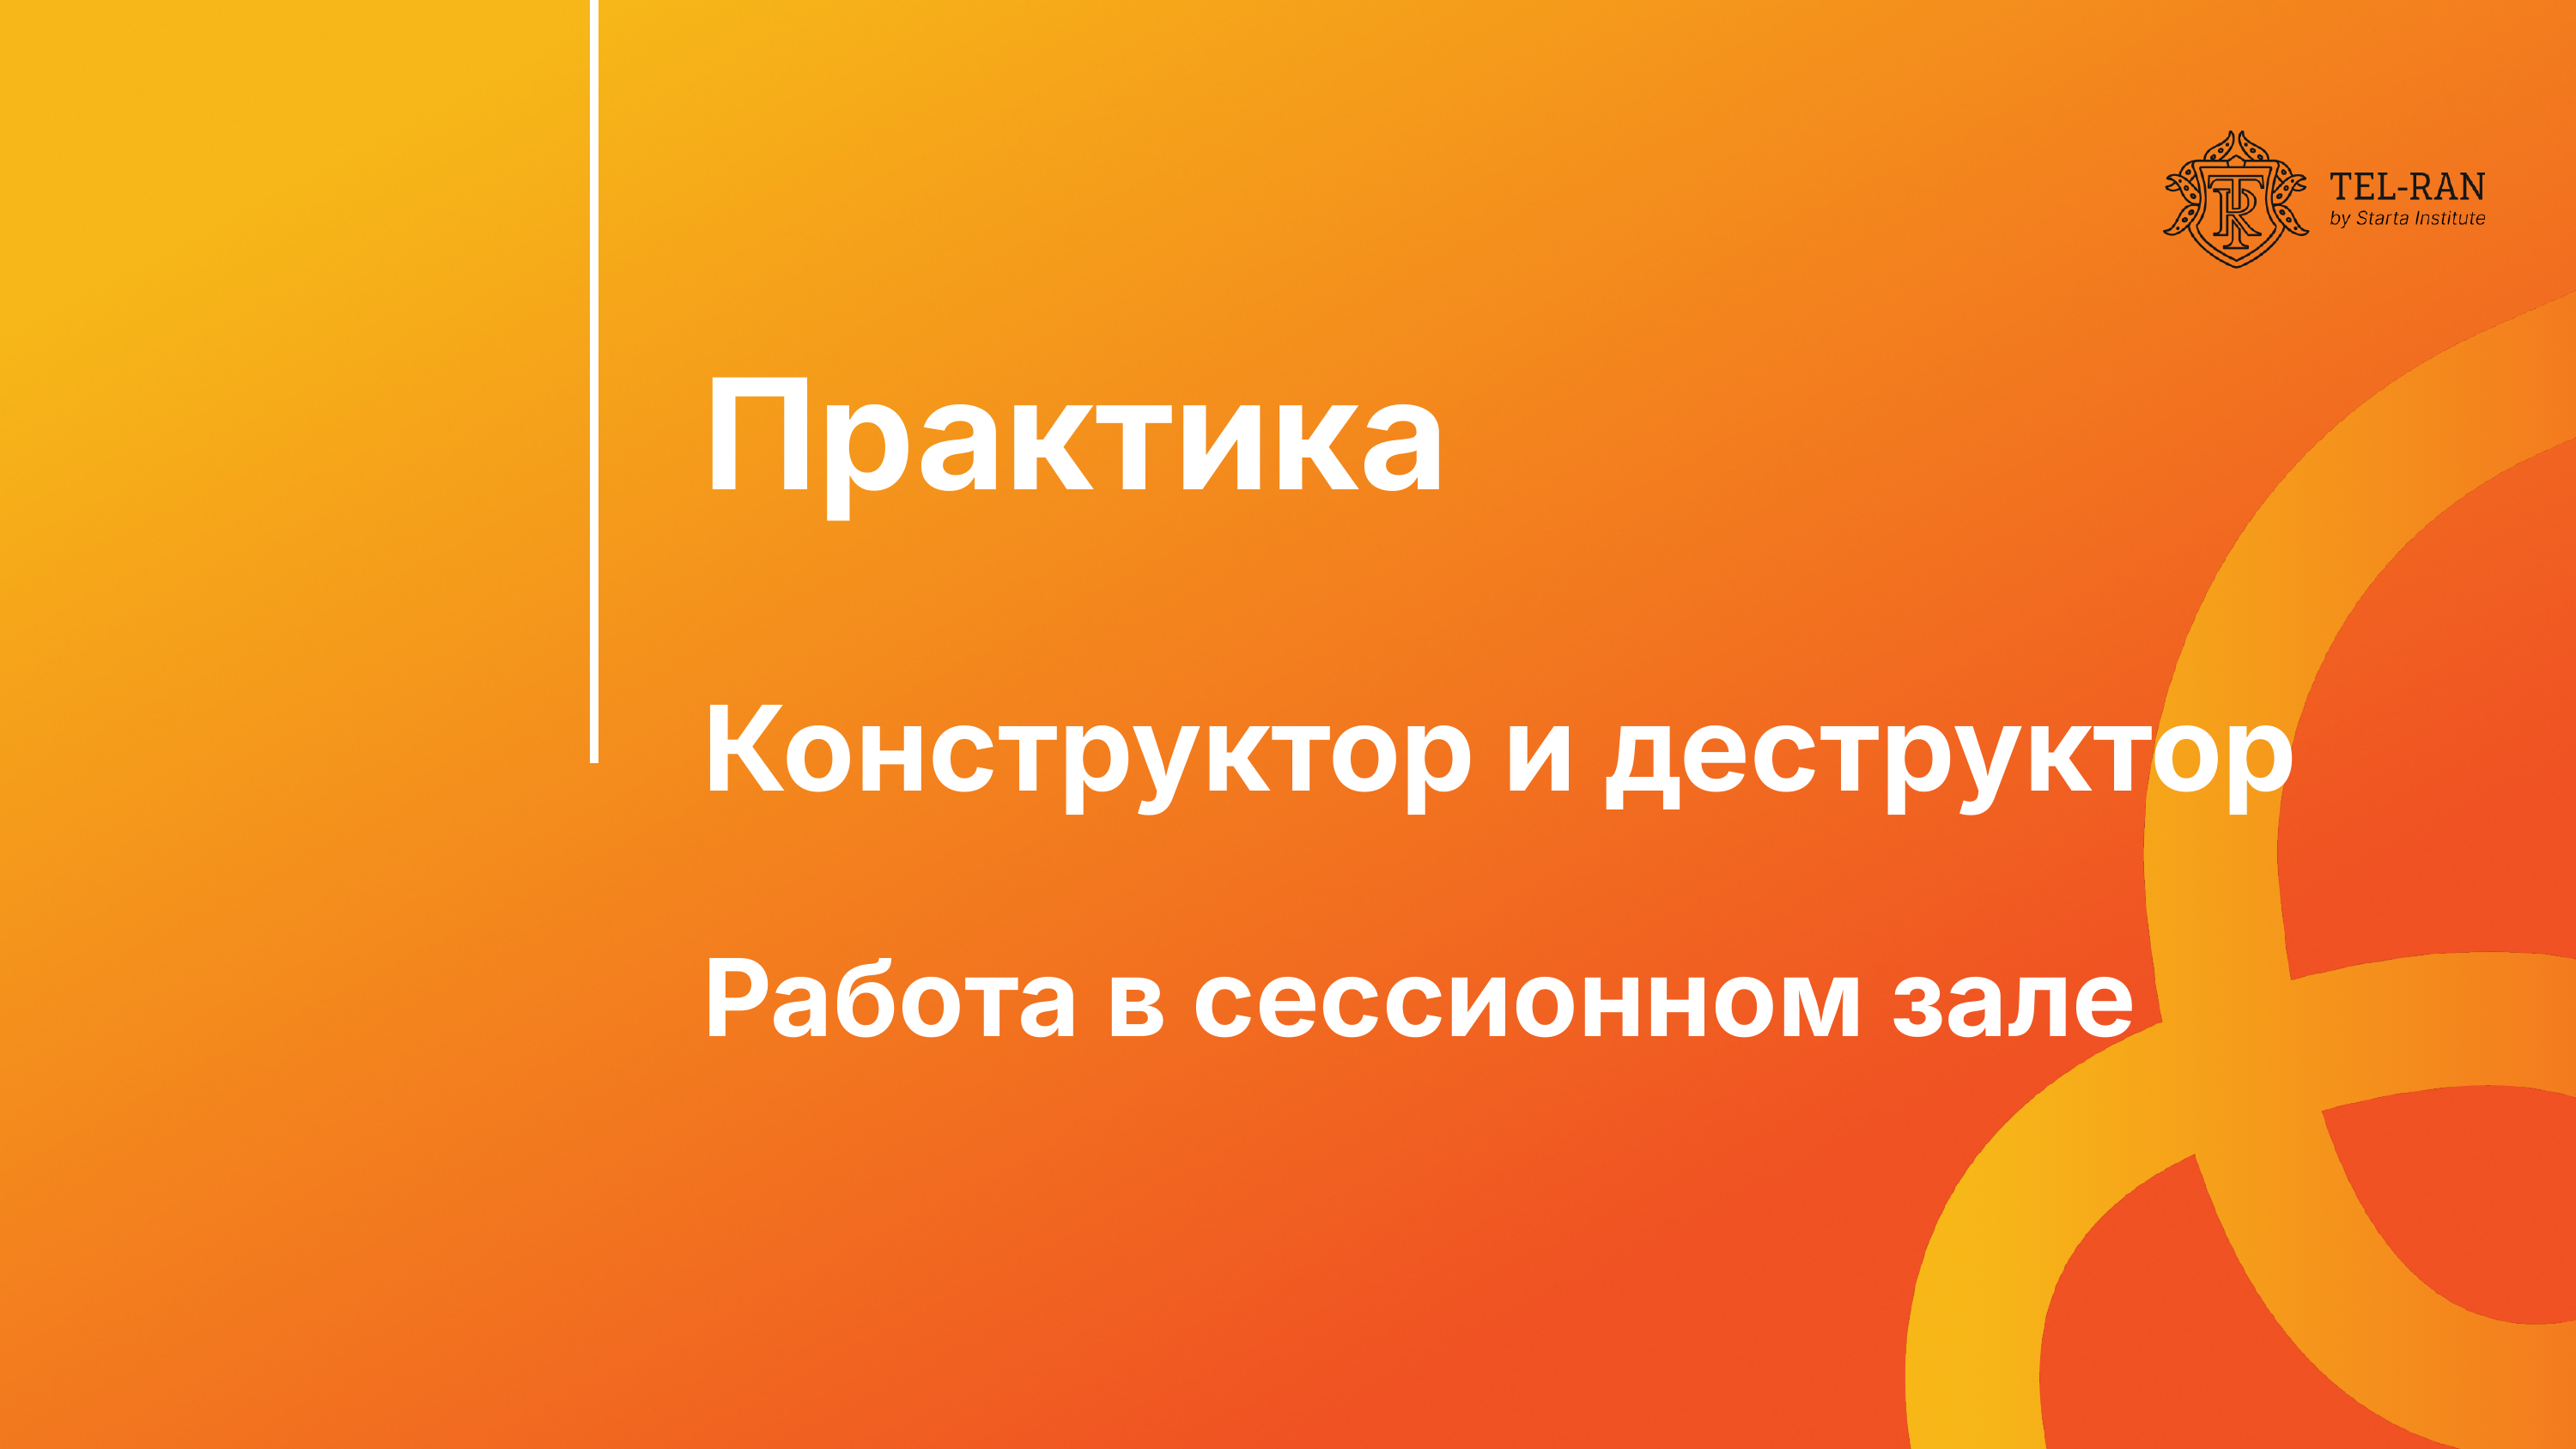

Практика

Конструктор и деструктор

Работа в сессионном зале